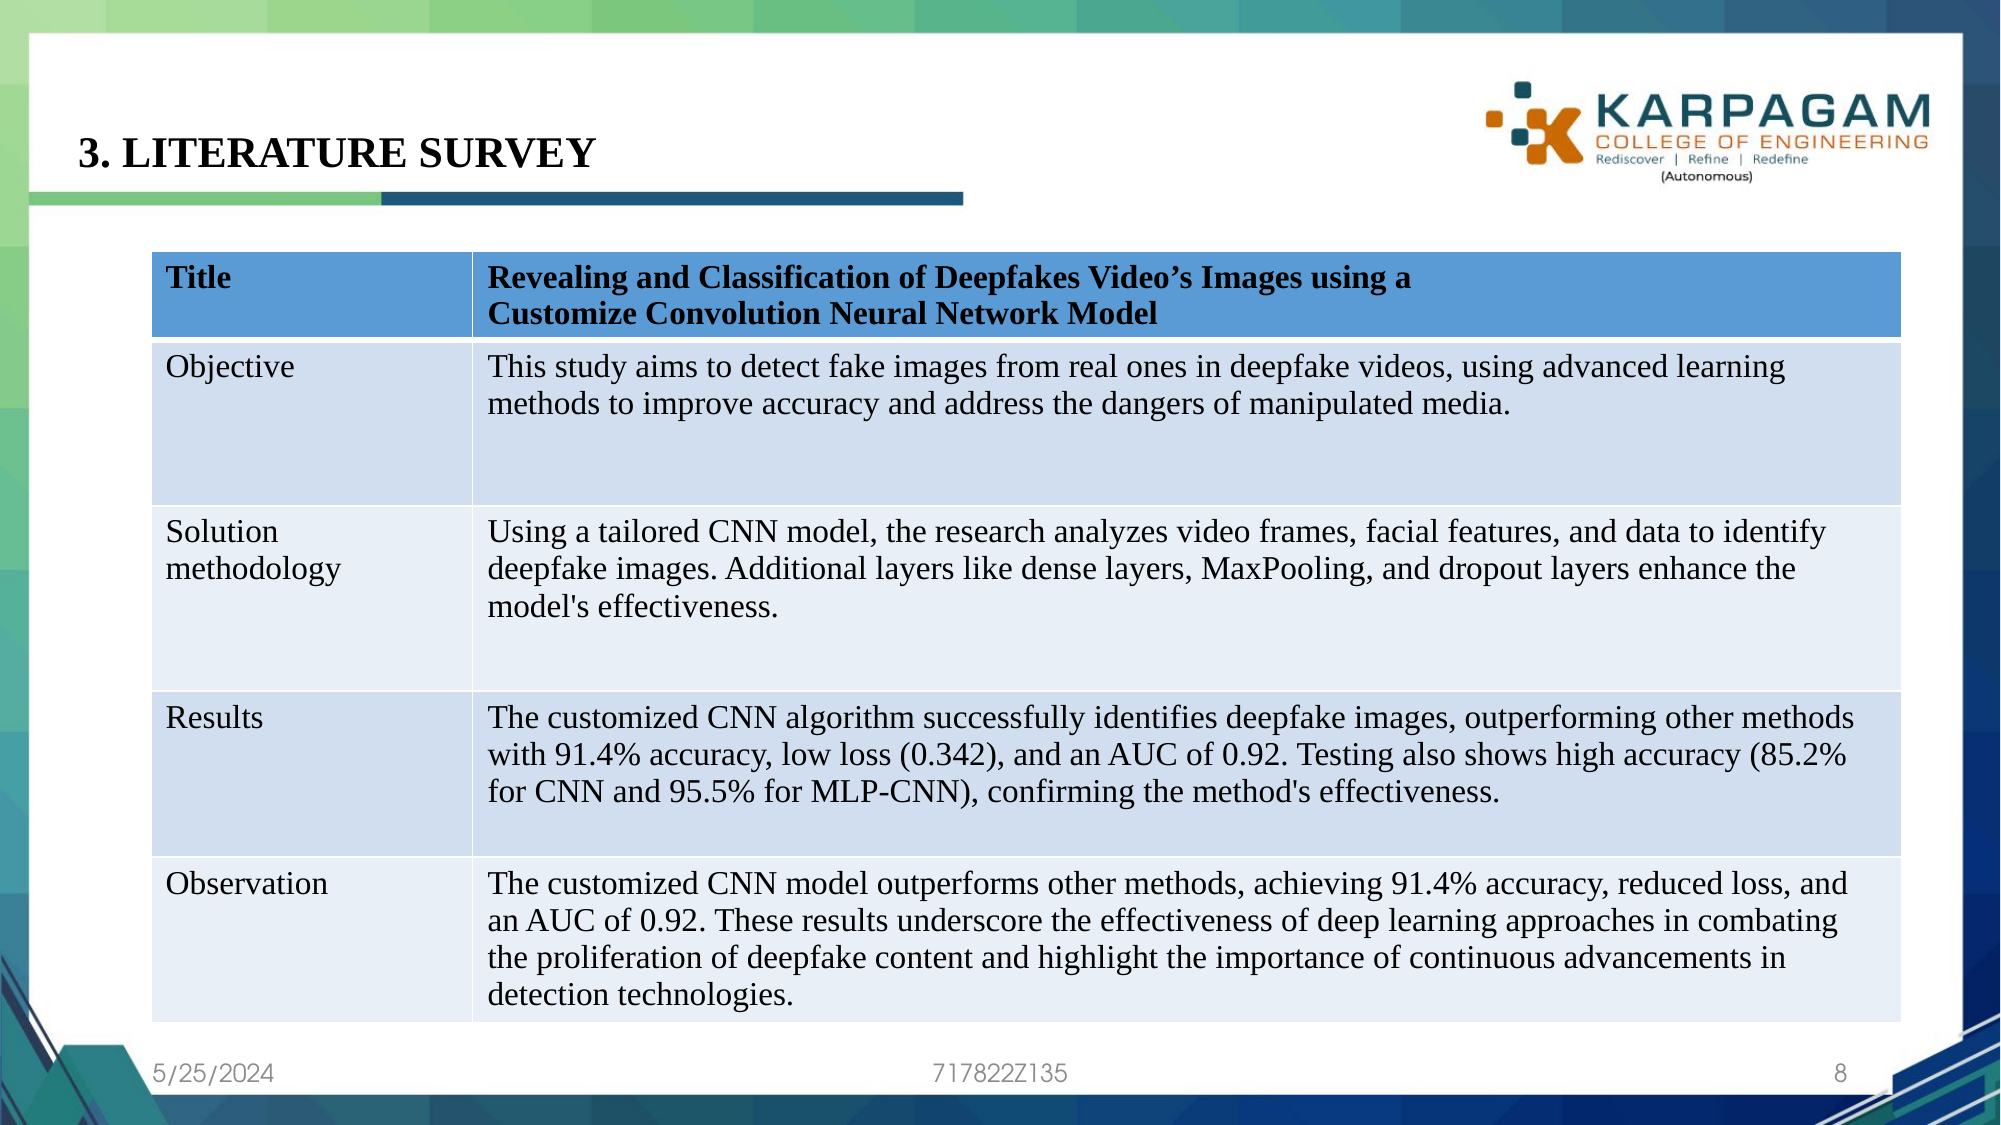

3. LITERATURE SURVEY
| Title | Revealing and Classification of Deepfakes Video’s Images using a Customize Convolution Neural Network Model |
| --- | --- |
| Objective | This study aims to detect fake images from real ones in deepfake videos, using advanced learning methods to improve accuracy and address the dangers of manipulated media. |
| Solution methodology | Using a tailored CNN model, the research analyzes video frames, facial features, and data to identify deepfake images. Additional layers like dense layers, MaxPooling, and dropout layers enhance the model's effectiveness. |
| Results | The customized CNN algorithm successfully identifies deepfake images, outperforming other methods with 91.4% accuracy, low loss (0.342), and an AUC of 0.92. Testing also shows high accuracy (85.2% for CNN and 95.5% for MLP-CNN), confirming the method's effectiveness. |
| Observation | The customized CNN model outperforms other methods, achieving 91.4% accuracy, reduced loss, and an AUC of 0.92. These results underscore the effectiveness of deep learning approaches in combating the proliferation of deepfake content and highlight the importance of continuous advancements in detection technologies. |
5/25/2024
717822Z135
8